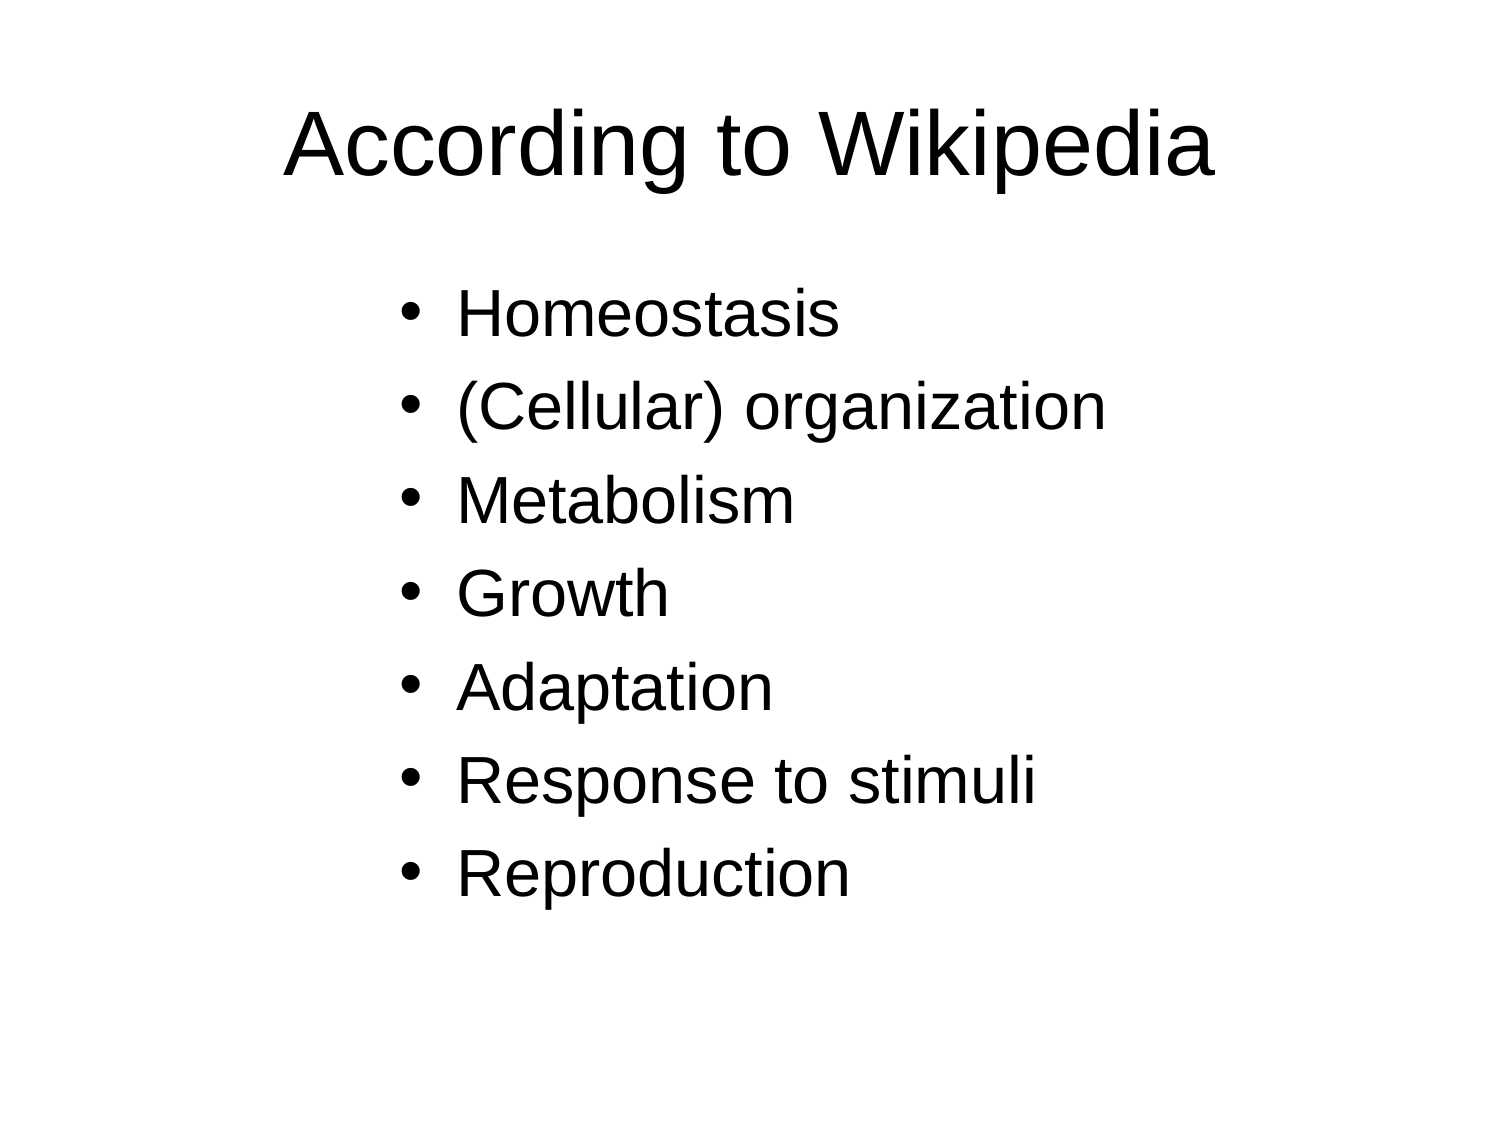

# According to Wikipedia
Homeostasis
(Cellular) organization
Metabolism
Growth
Adaptation
Response to stimuli
Reproduction